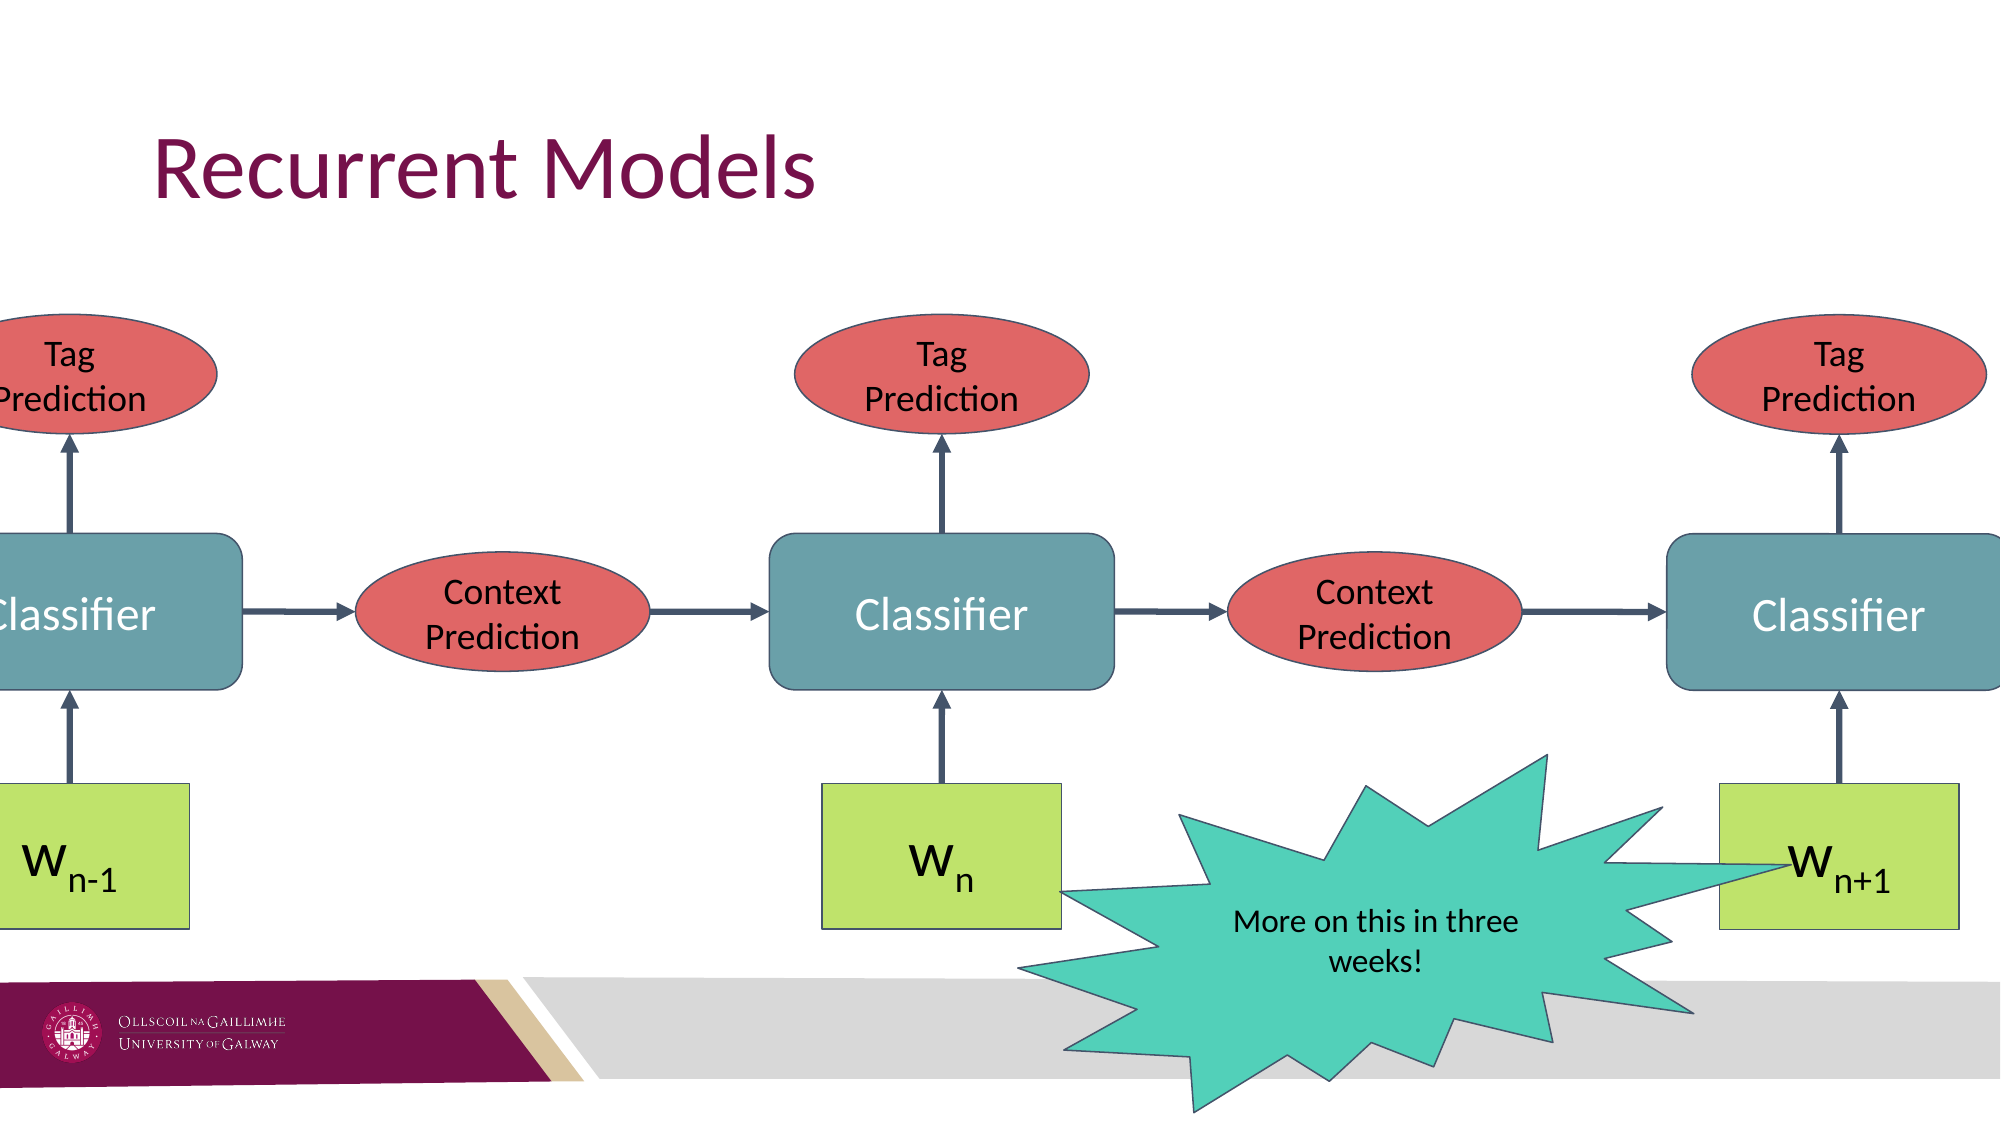

# Recurrent Models
Tag Prediction
Tag Prediction
Tag Prediction
Classifier
Classifier
Classifier
Context Prediction
Context Prediction
Context Prediction
More on this in three weeks!
wn-1
wn
wn+1